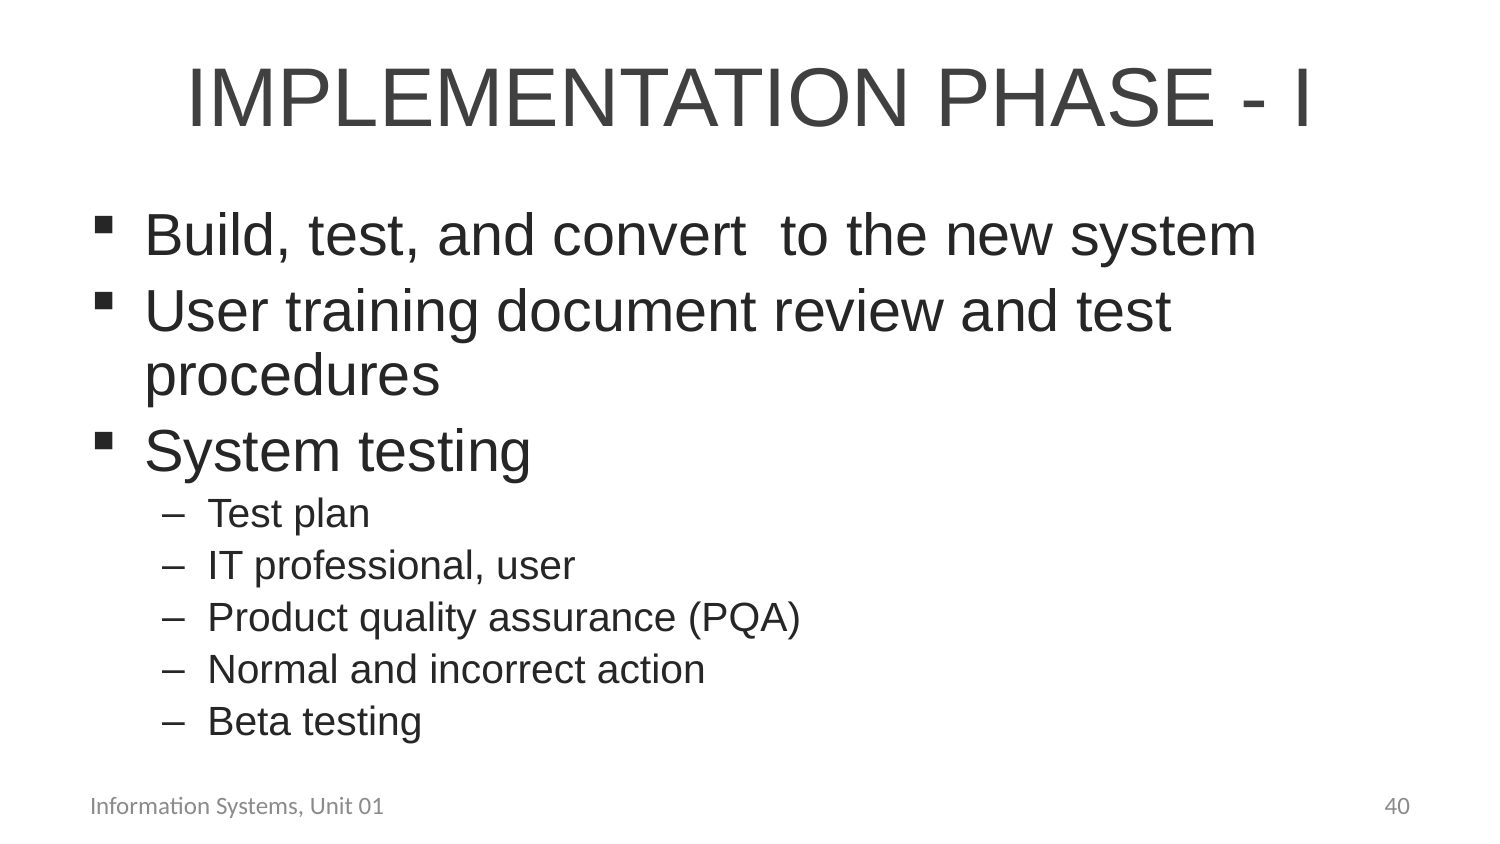

# Implementation Phase - I
Build, test, and convert  to the new system
User training document review and test procedures
System testing
Test plan
IT professional, user
Product quality assurance (PQA)
Normal and incorrect action
Beta testing
Information Systems, Unit 01
40